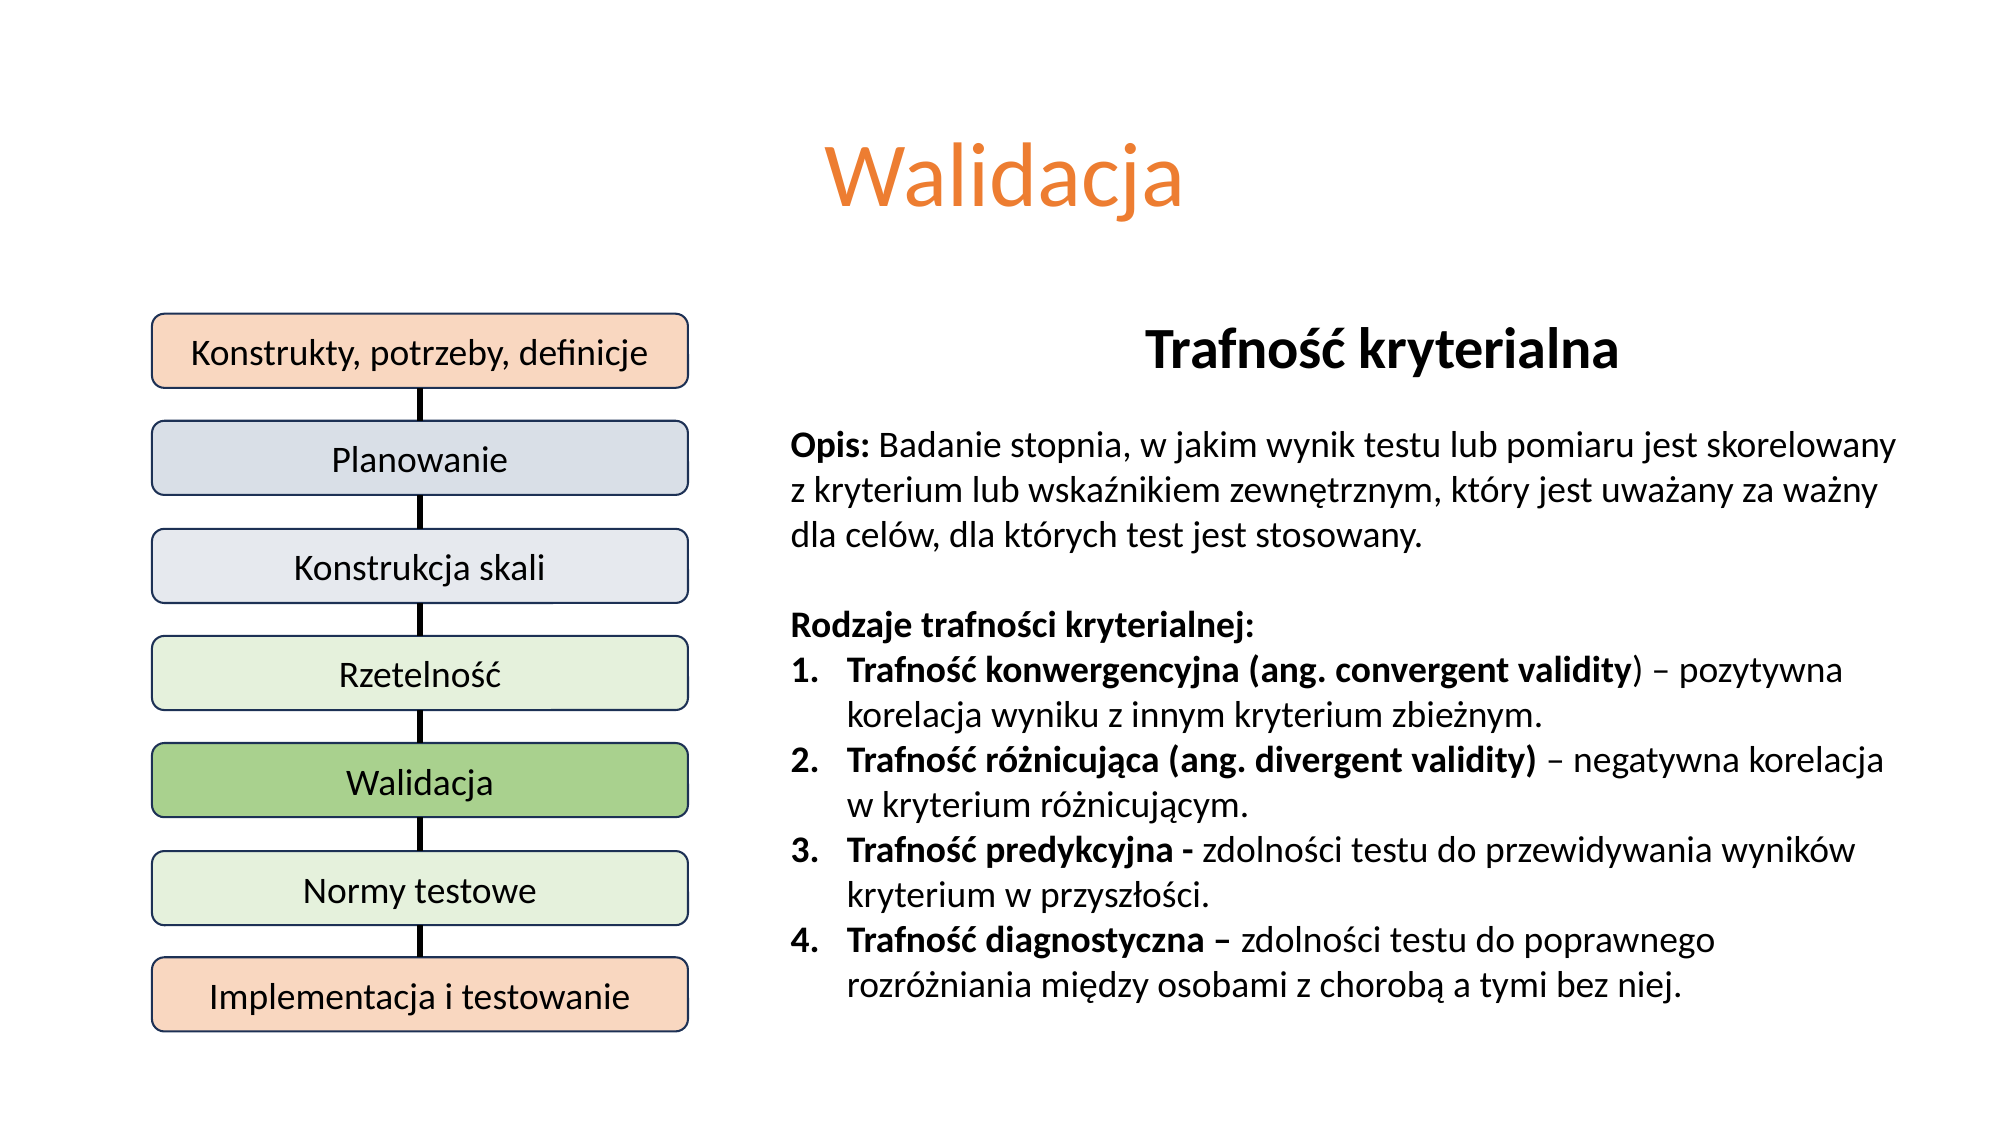

# Walidacja
Trafność kryterialna
Konstrukty, potrzeby, definicje
Opis: Badanie stopnia, w jakim wynik testu lub pomiaru jest skorelowany z kryterium lub wskaźnikiem zewnętrznym, który jest uważany za ważny dla celów, dla których test jest stosowany.

Rodzaje trafności kryterialnej:
Trafność konwergencyjna (ang. convergent validity) – pozytywna korelacja wyniku z innym kryterium zbieżnym.
Trafność różnicująca (ang. divergent validity) – negatywna korelacja w kryterium różnicującym.
Trafność predykcyjna - zdolności testu do przewidywania wyników kryterium w przyszłości.
Trafność diagnostyczna – zdolności testu do poprawnego rozróżniania między osobami z chorobą a tymi bez niej.
Planowanie
Konstrukcja skali
Rzetelność
Walidacja
Normy testowe
Implementacja i testowanie